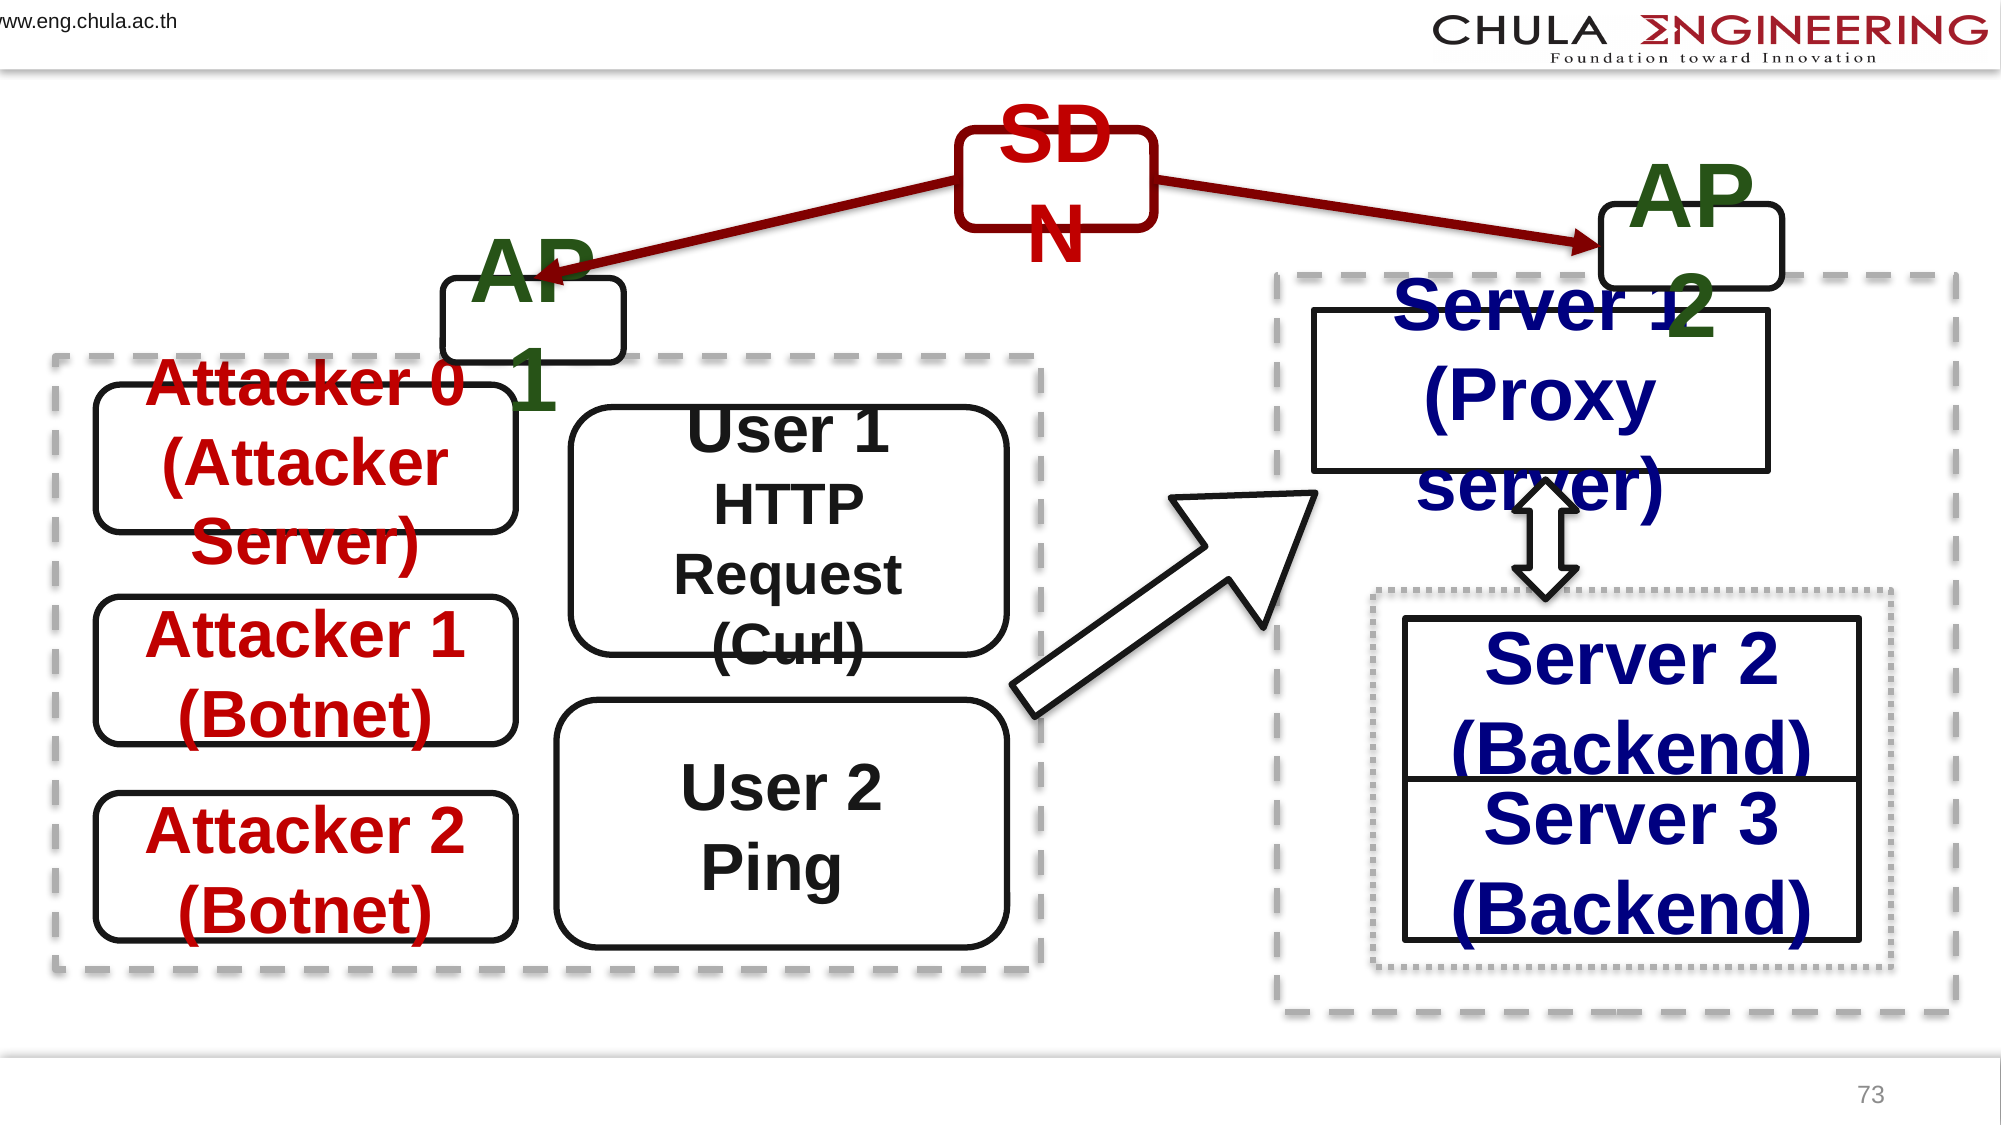

SDN
AP2

Server 1
(Proxy server)

Server 2
(Backend)
Server 3
(Backend)
AP1

Attacker 0
(Attacker Server)
User 1
HTTP Request (Curl)
Attacker 1
(Botnet)
User 2
Ping
Attacker 2
(Botnet)

73